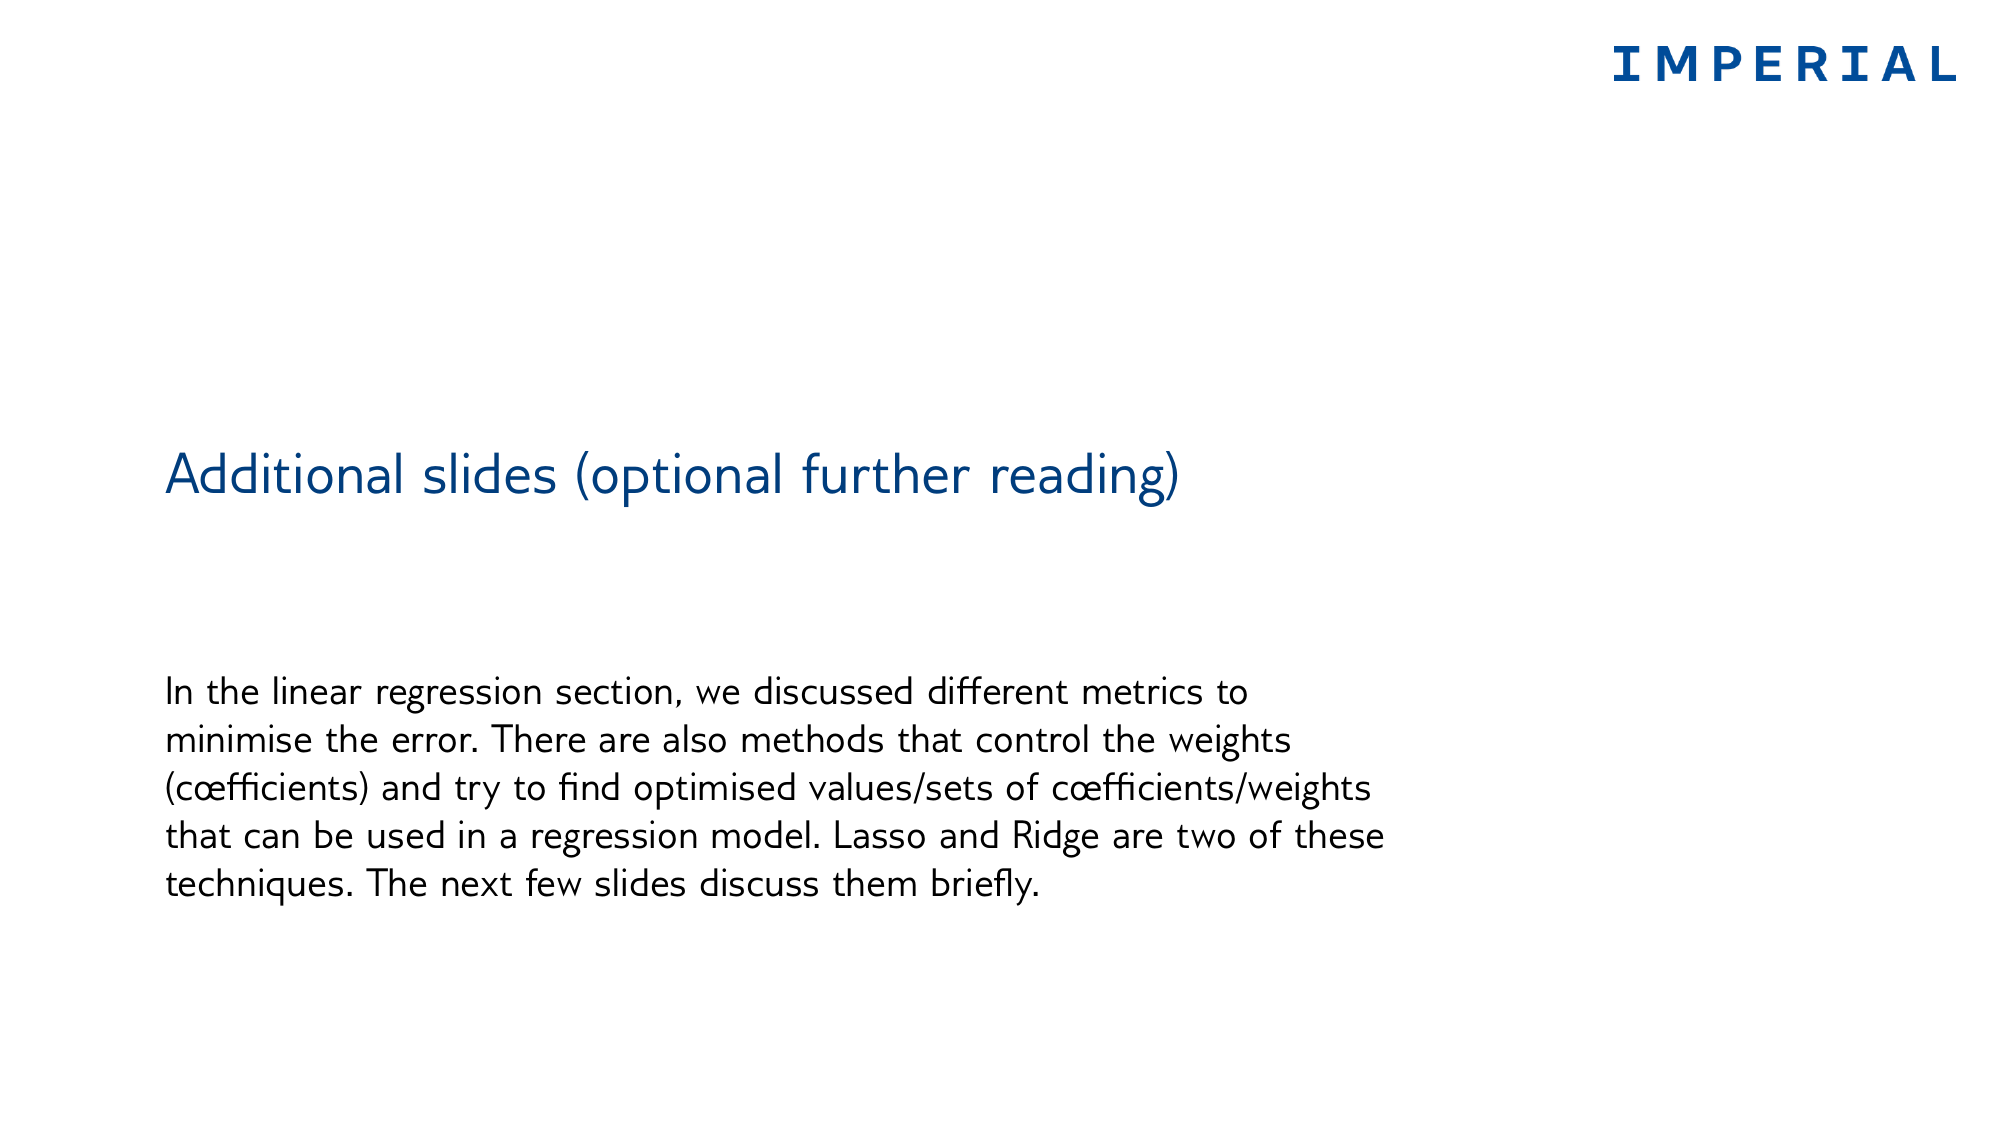

# Additional slides (optional further reading)
In the linear regression section, we discussed different metrics to minimise the error. There are also methods that control the weights (coefficients) and try to find optimised values/sets of coefficients/weights that can be used in a regression model. Lasso and Ridge are two of these techniques. The next few slides discuss them briefly.